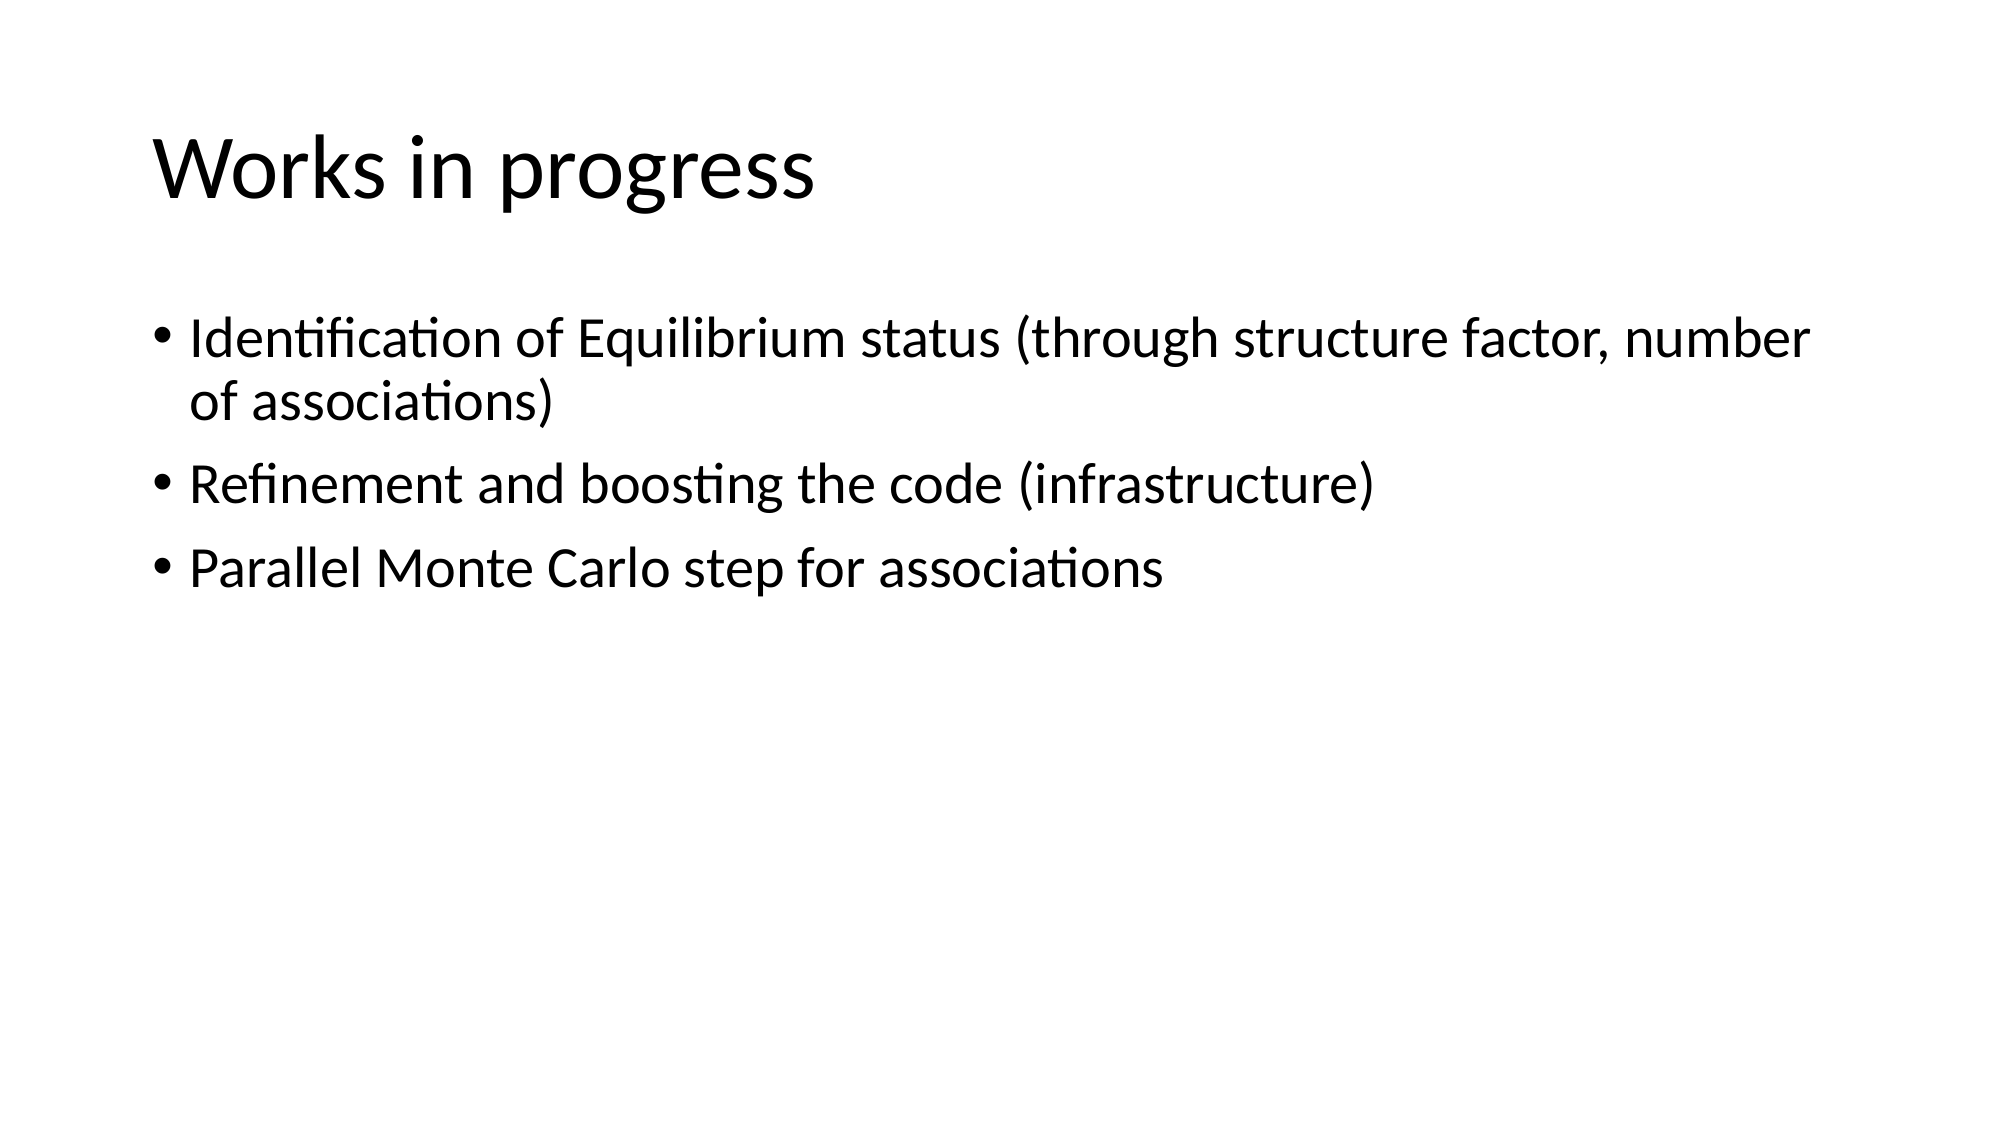

# Works in progress
Identification of Equilibrium status (through structure factor, number of associations)
Refinement and boosting the code (infrastructure)
Parallel Monte Carlo step for associations